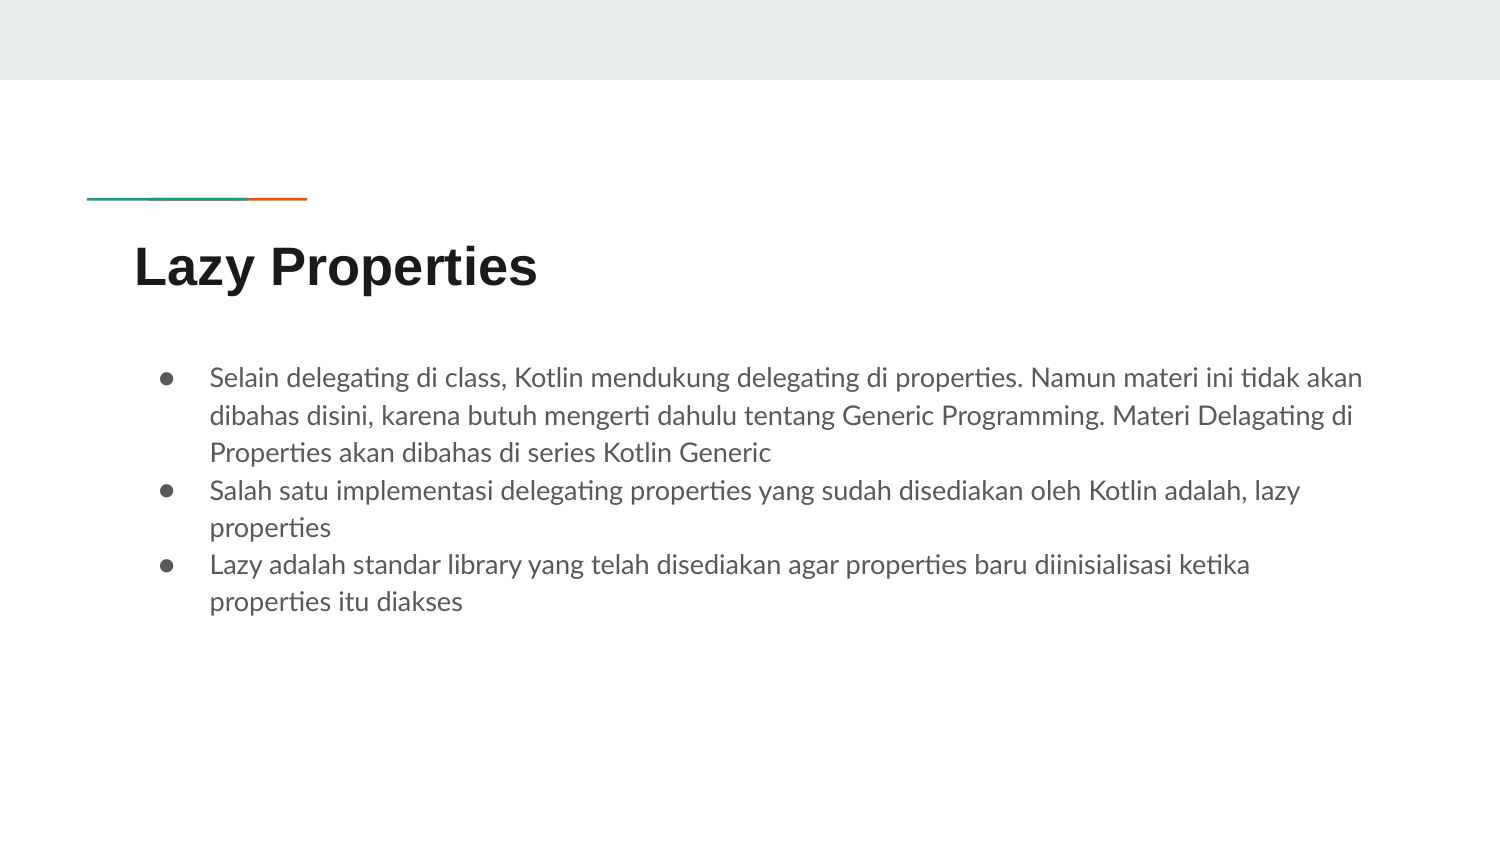

# Lazy Properties
Selain delegating di class, Kotlin mendukung delegating di properties. Namun materi ini tidak akan dibahas disini, karena butuh mengerti dahulu tentang Generic Programming. Materi Delagating di Properties akan dibahas di series Kotlin Generic
Salah satu implementasi delegating properties yang sudah disediakan oleh Kotlin adalah, lazy properties
Lazy adalah standar library yang telah disediakan agar properties baru diinisialisasi ketika properties itu diakses